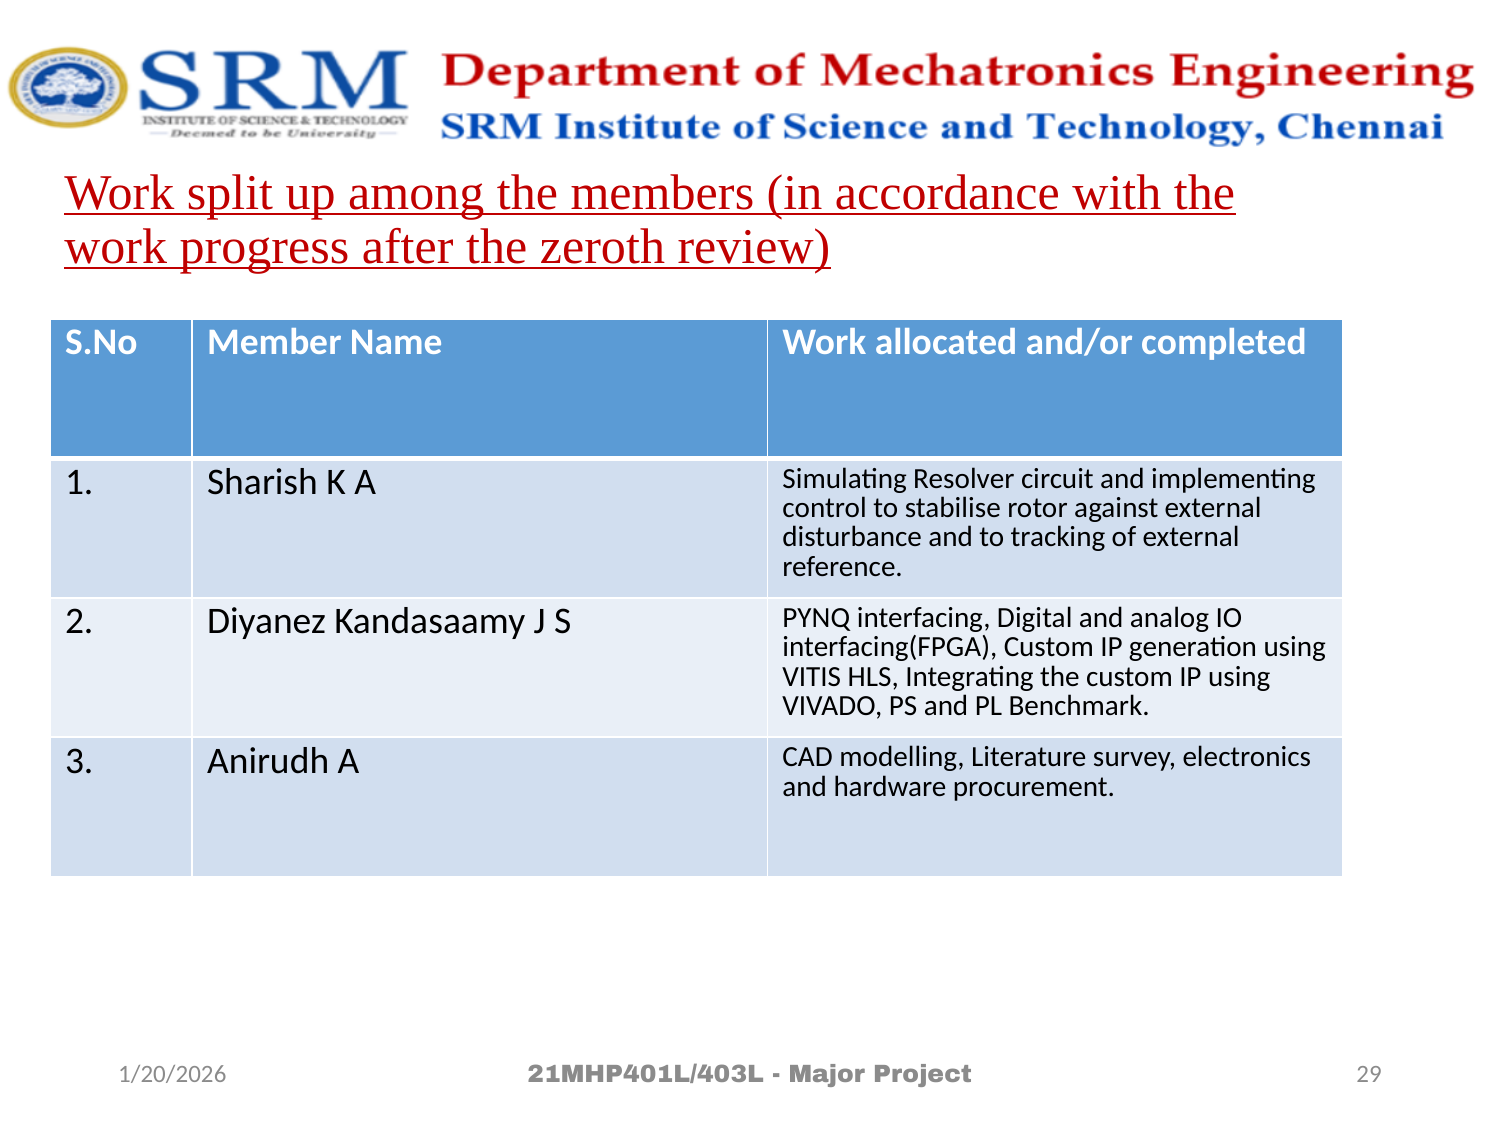

# Work split up among the members (in accordance with the work progress after the zeroth review)
| S.No | Member Name | Work allocated and/or completed |
| --- | --- | --- |
| 1. | Sharish K A | Simulating Resolver circuit and implementing control to stabilise rotor against external disturbance and to tracking of external reference. |
| 2. | Diyanez Kandasaamy J S | PYNQ interfacing, Digital and analog IO interfacing(FPGA), Custom IP generation using VITIS HLS, Integrating the custom IP using VIVADO, PS and PL Benchmark. |
| 3. | Anirudh A | CAD modelling, Literature survey, electronics and hardware procurement. |
1/20/2026
21MHP401L/403L - Major Project
29